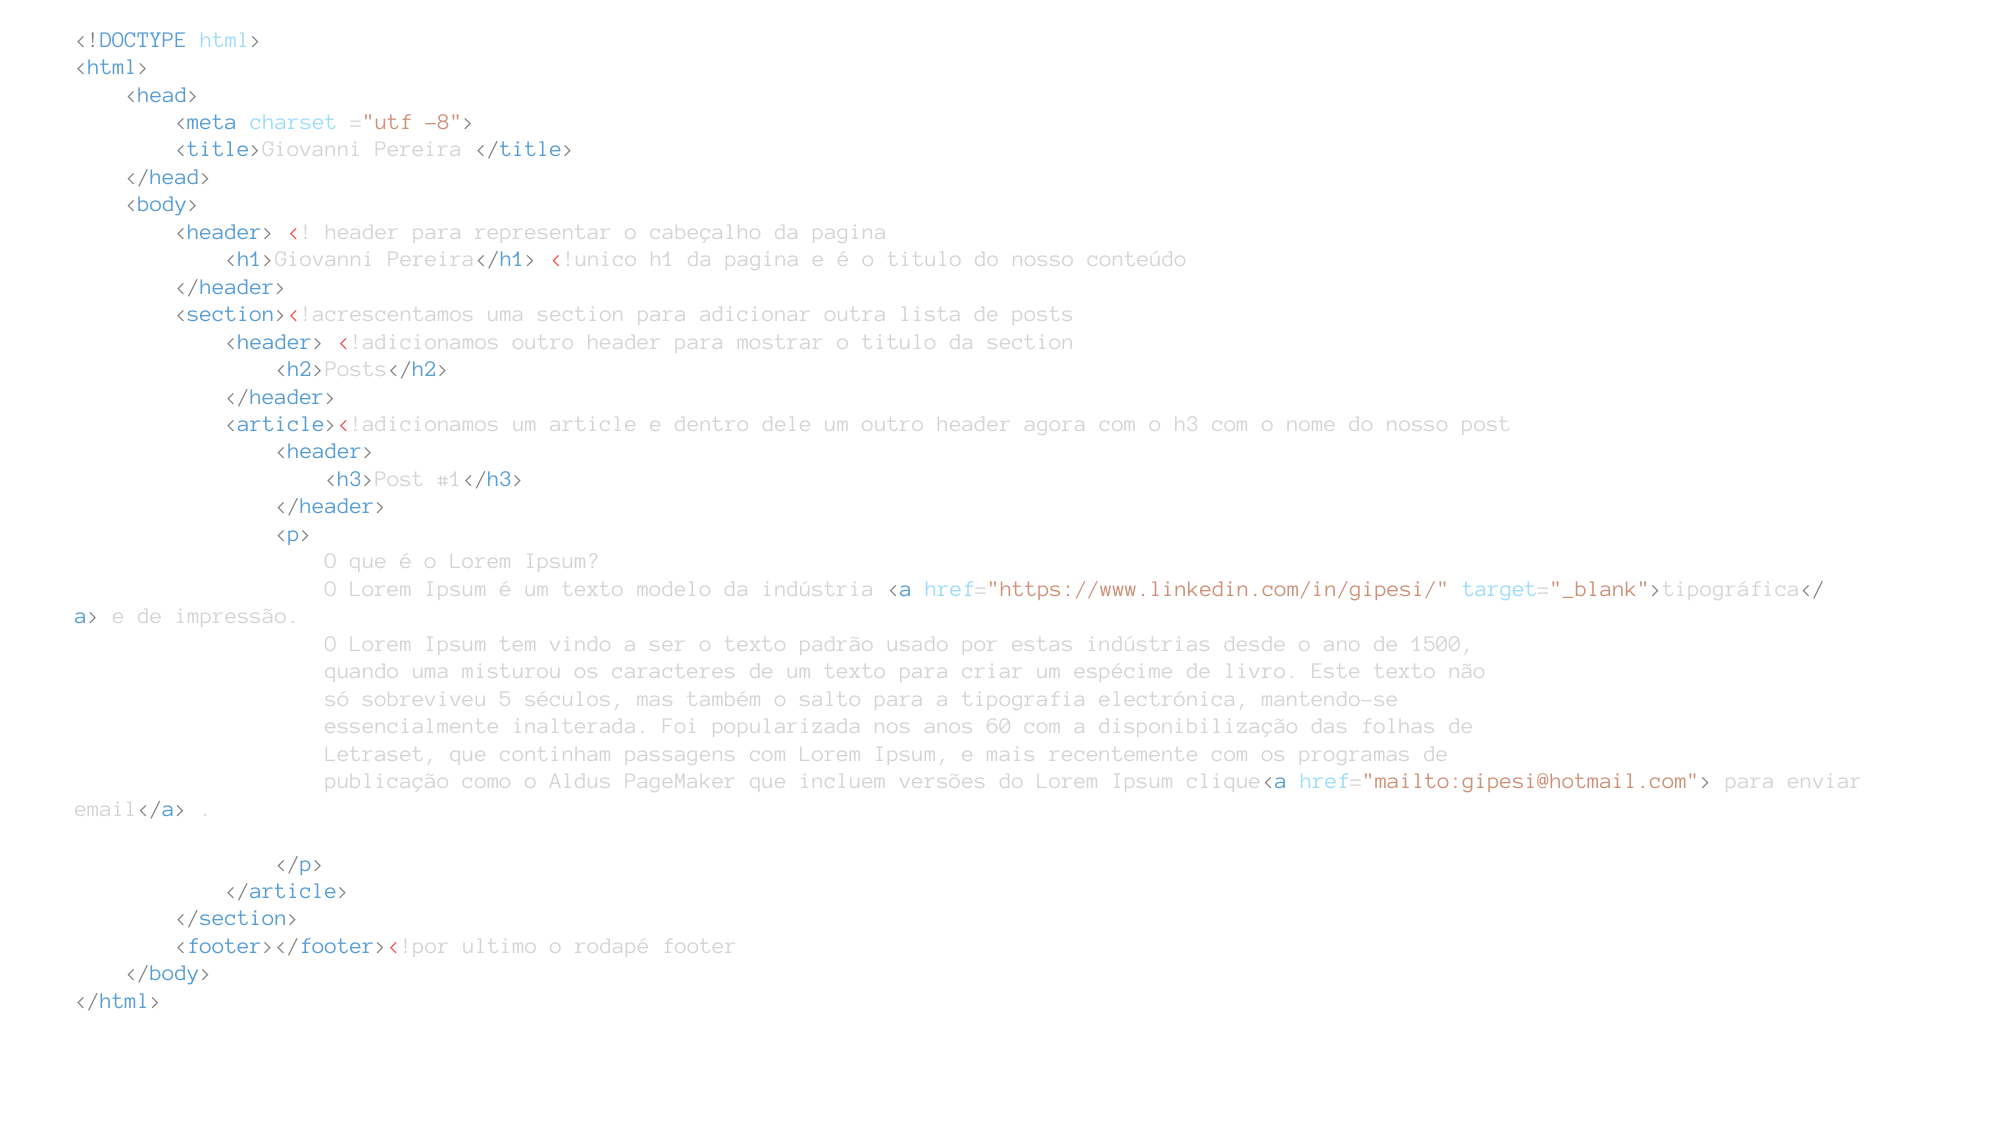

<!DOCTYPE html>
<html>
    <head>
        <meta charset ="utf -8">
        <title>Giovanni Pereira </title>
    </head>
    <body>
        <header> <! header para representar o cabeçalho da pagina
            <h1>Giovanni Pereira</h1> <!unico h1 da pagina e é o titulo do nosso conteúdo
        </header>
        <section><!acrescentamos uma section para adicionar outra lista de posts
            <header> <!adicionamos outro header para mostrar o titulo da section
                <h2>Posts</h2>
            </header>
            <article><!adicionamos um article e dentro dele um outro header agora com o h3 com o nome do nosso post
                <header>
                    <h3>Post #1</h3>
                </header>
                <p>
                    O que é o Lorem Ipsum?
                    O Lorem Ipsum é um texto modelo da indústria <a href="https://www.linkedin.com/in/gipesi/" target="_blank">tipográfica</a> e de impressão.
                    O Lorem Ipsum tem vindo a ser o texto padrão usado por estas indústrias desde o ano de 1500,
                    quando uma misturou os caracteres de um texto para criar um espécime de livro. Este texto não
                    só sobreviveu 5 séculos, mas também o salto para a tipografia electrónica, mantendo-se
                    essencialmente inalterada. Foi popularizada nos anos 60 com a disponibilização das folhas de
                    Letraset, que continham passagens com Lorem Ipsum, e mais recentemente com os programas de
                    publicação como o Aldus PageMaker que incluem versões do Lorem Ipsum clique<a href="mailto:gipesi@hotmail.com"> para enviar email</a> .
                </p>
            </article>
        </section>
        <footer></footer><!por ultimo o rodapé footer
    </body>
</html>